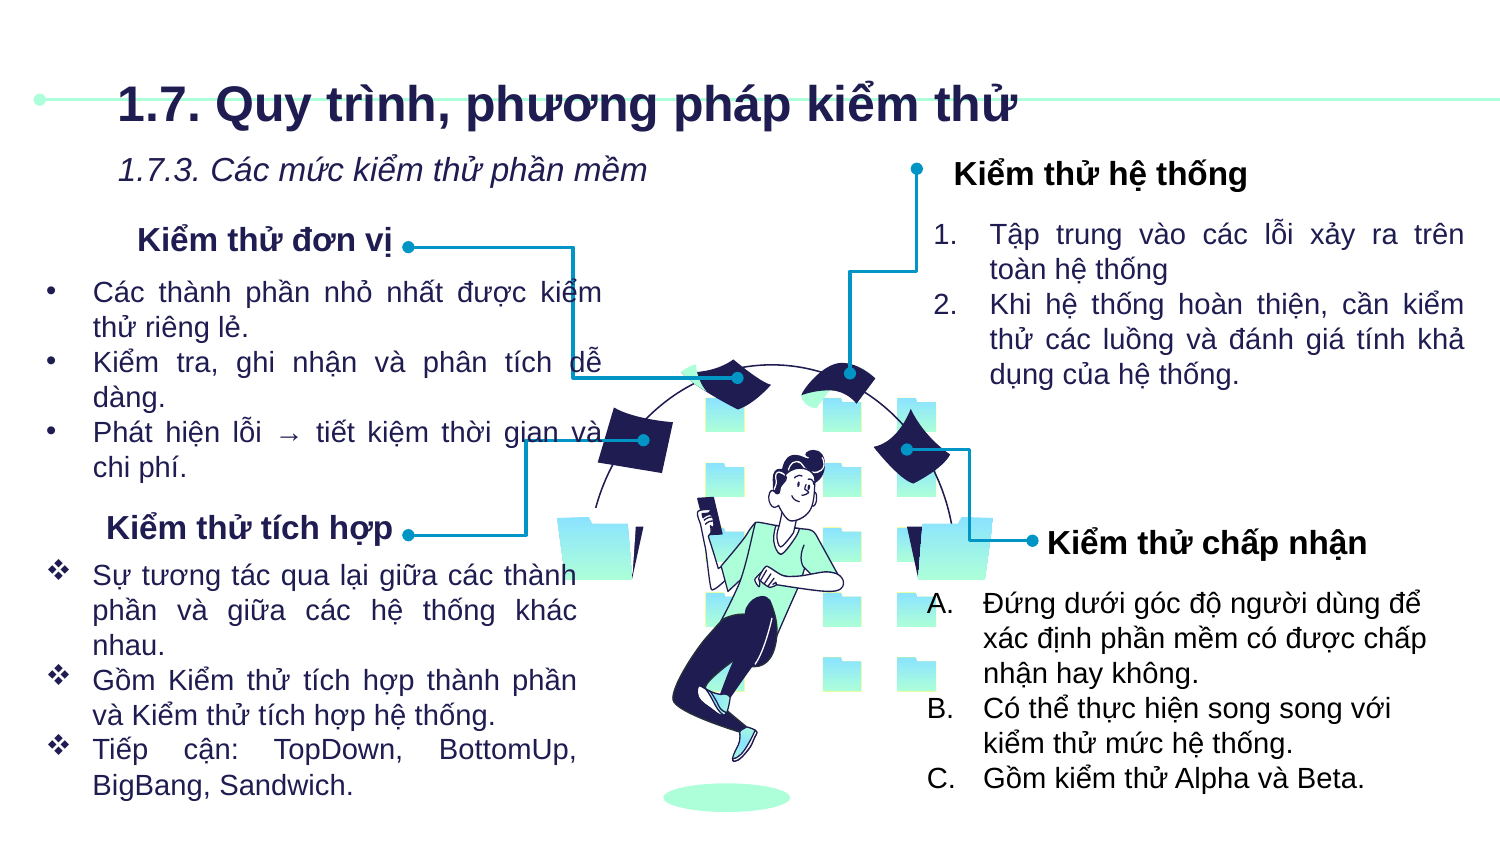

1.7. Quy trình, phương pháp kiểm thử
1.7.3. Các mức kiểm thử phần mềm
Kiểm thử hệ thống
Tập trung vào các lỗi xảy ra trên toàn hệ thống
Khi hệ thống hoàn thiện, cần kiểm thử các luồng và đánh giá tính khả dụng của hệ thống.
Kiểm thử đơn vị
Các thành phần nhỏ nhất được kiểm thử riêng lẻ.
Kiểm tra, ghi nhận và phân tích dễ dàng.
Phát hiện lỗi → tiết kiệm thời gian và chi phí.

Kiểm thử tích hợp
Kiểm thử chấp nhận
Sự tương tác qua lại giữa các thành phần và giữa các hệ thống khác nhau.
Gồm Kiểm thử tích hợp thành phần và Kiểm thử tích hợp hệ thống.
Tiếp cận: TopDown, BottomUp, BigBang, Sandwich.
Đứng dưới góc độ người dùng để xác định phần mềm có được chấp nhận hay không.
Có thể thực hiện song song với kiểm thử mức hệ thống.
Gồm kiểm thử Alpha và Beta.